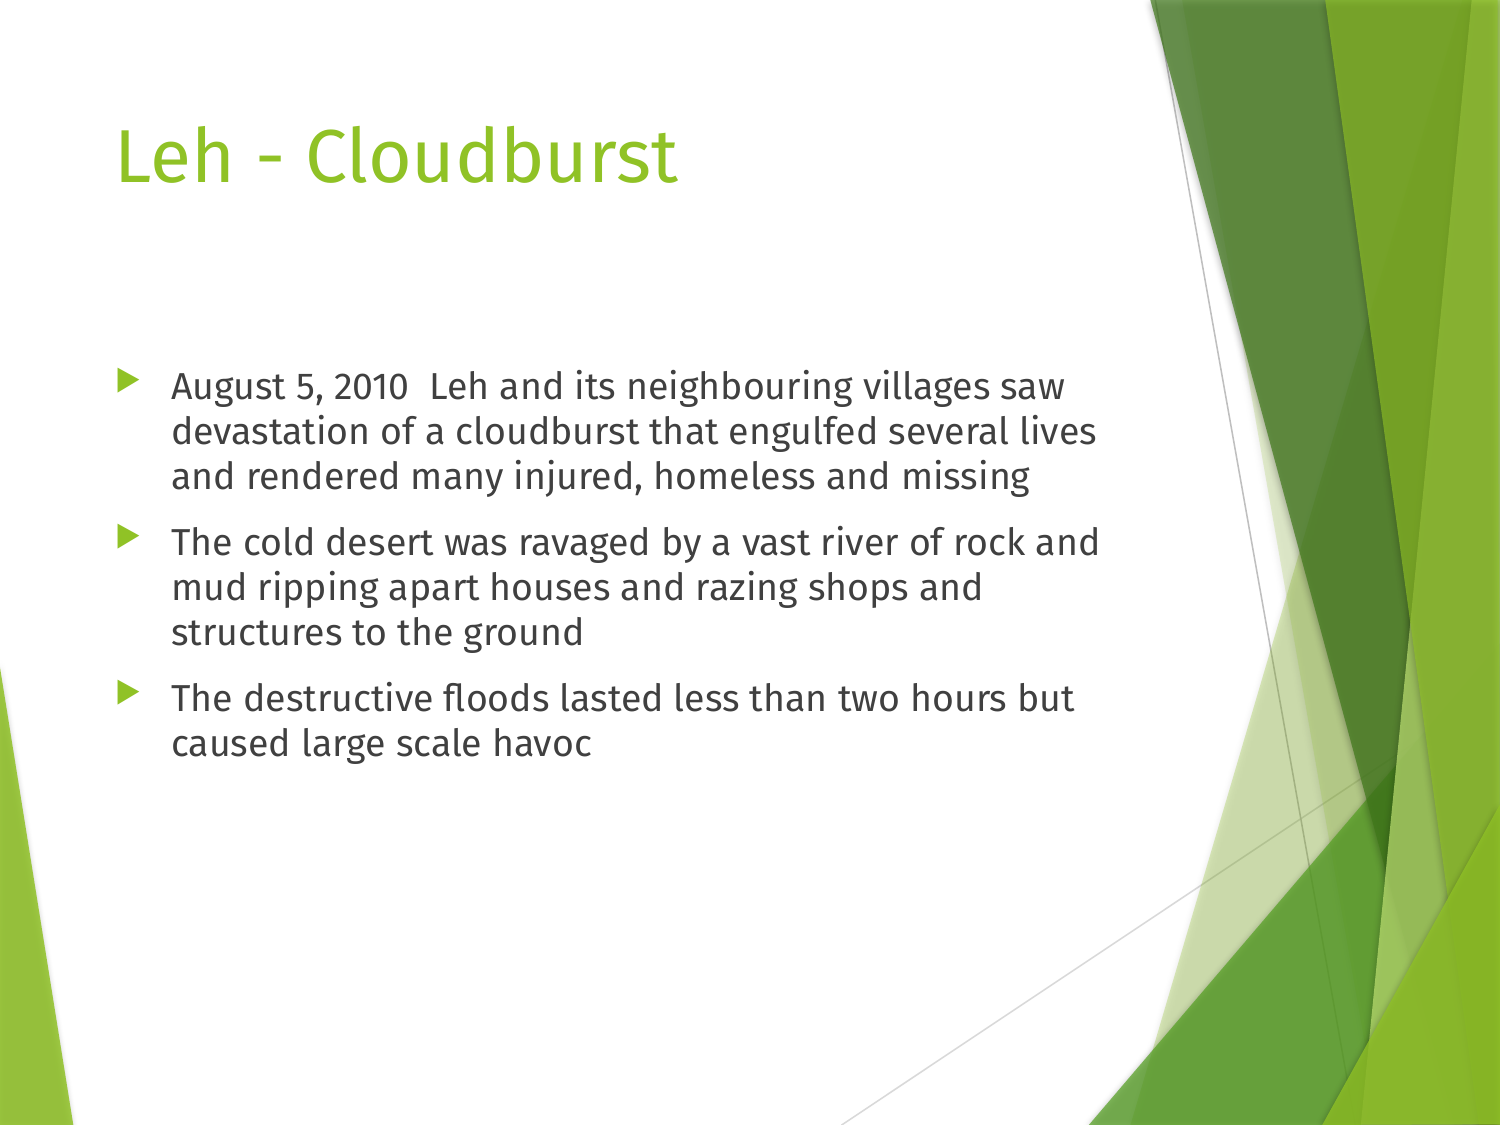

# Leh - Cloudburst
August 5, 2010  Leh and its neighbouring villages saw devastation of a cloudburst that engulfed several lives and rendered many injured, homeless and missing
The cold desert was ravaged by a vast river of rock and mud ripping apart houses and razing shops and structures to the ground
The destructive floods lasted less than two hours but caused large scale havoc